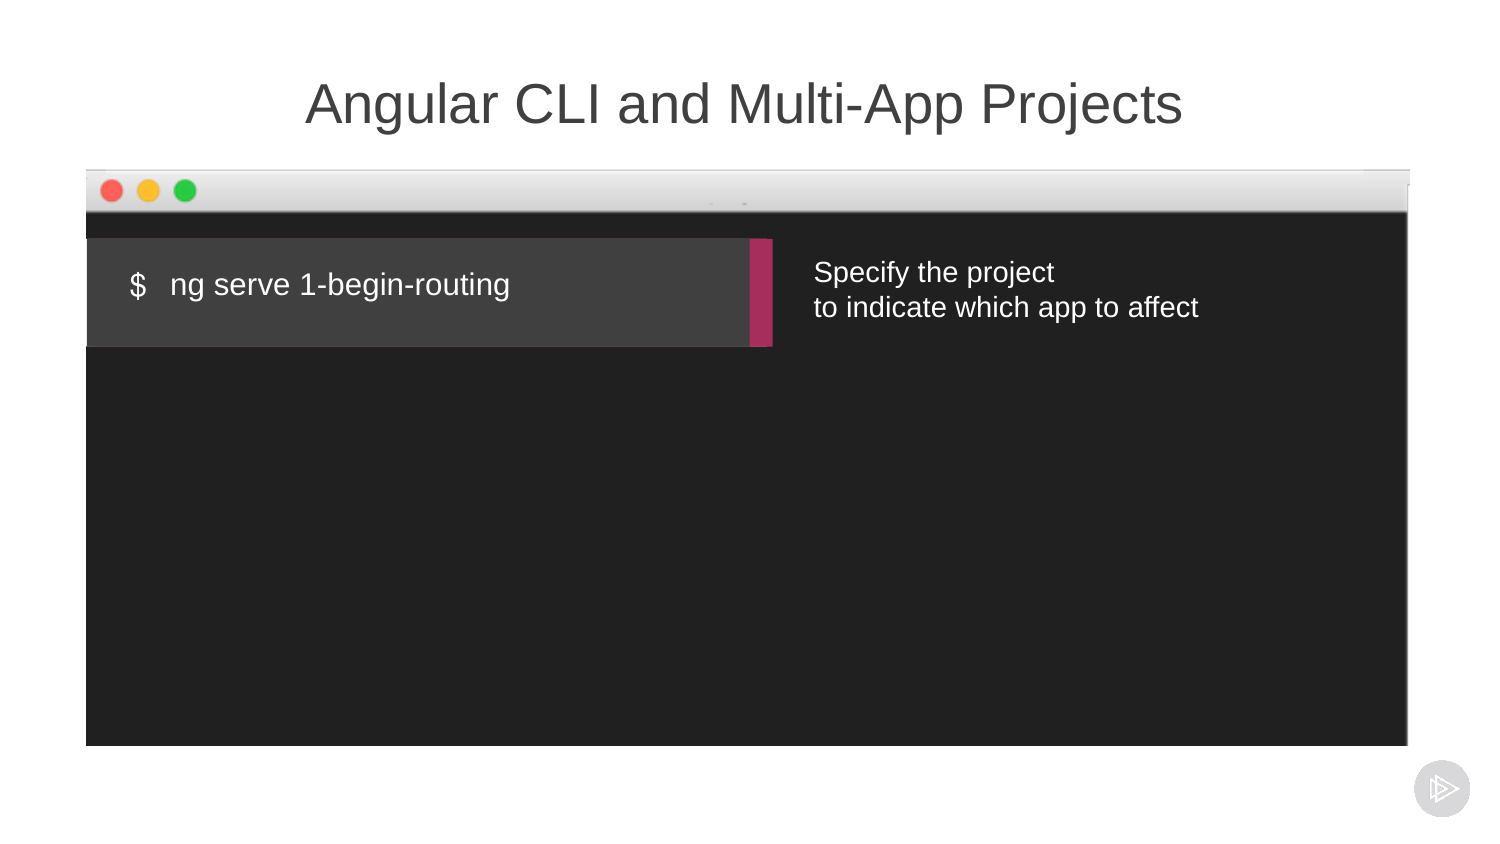

# Angular CLI and Multi-App Projects
Specify the project
to indicate which app to affect

ng serve 1-begin-routing